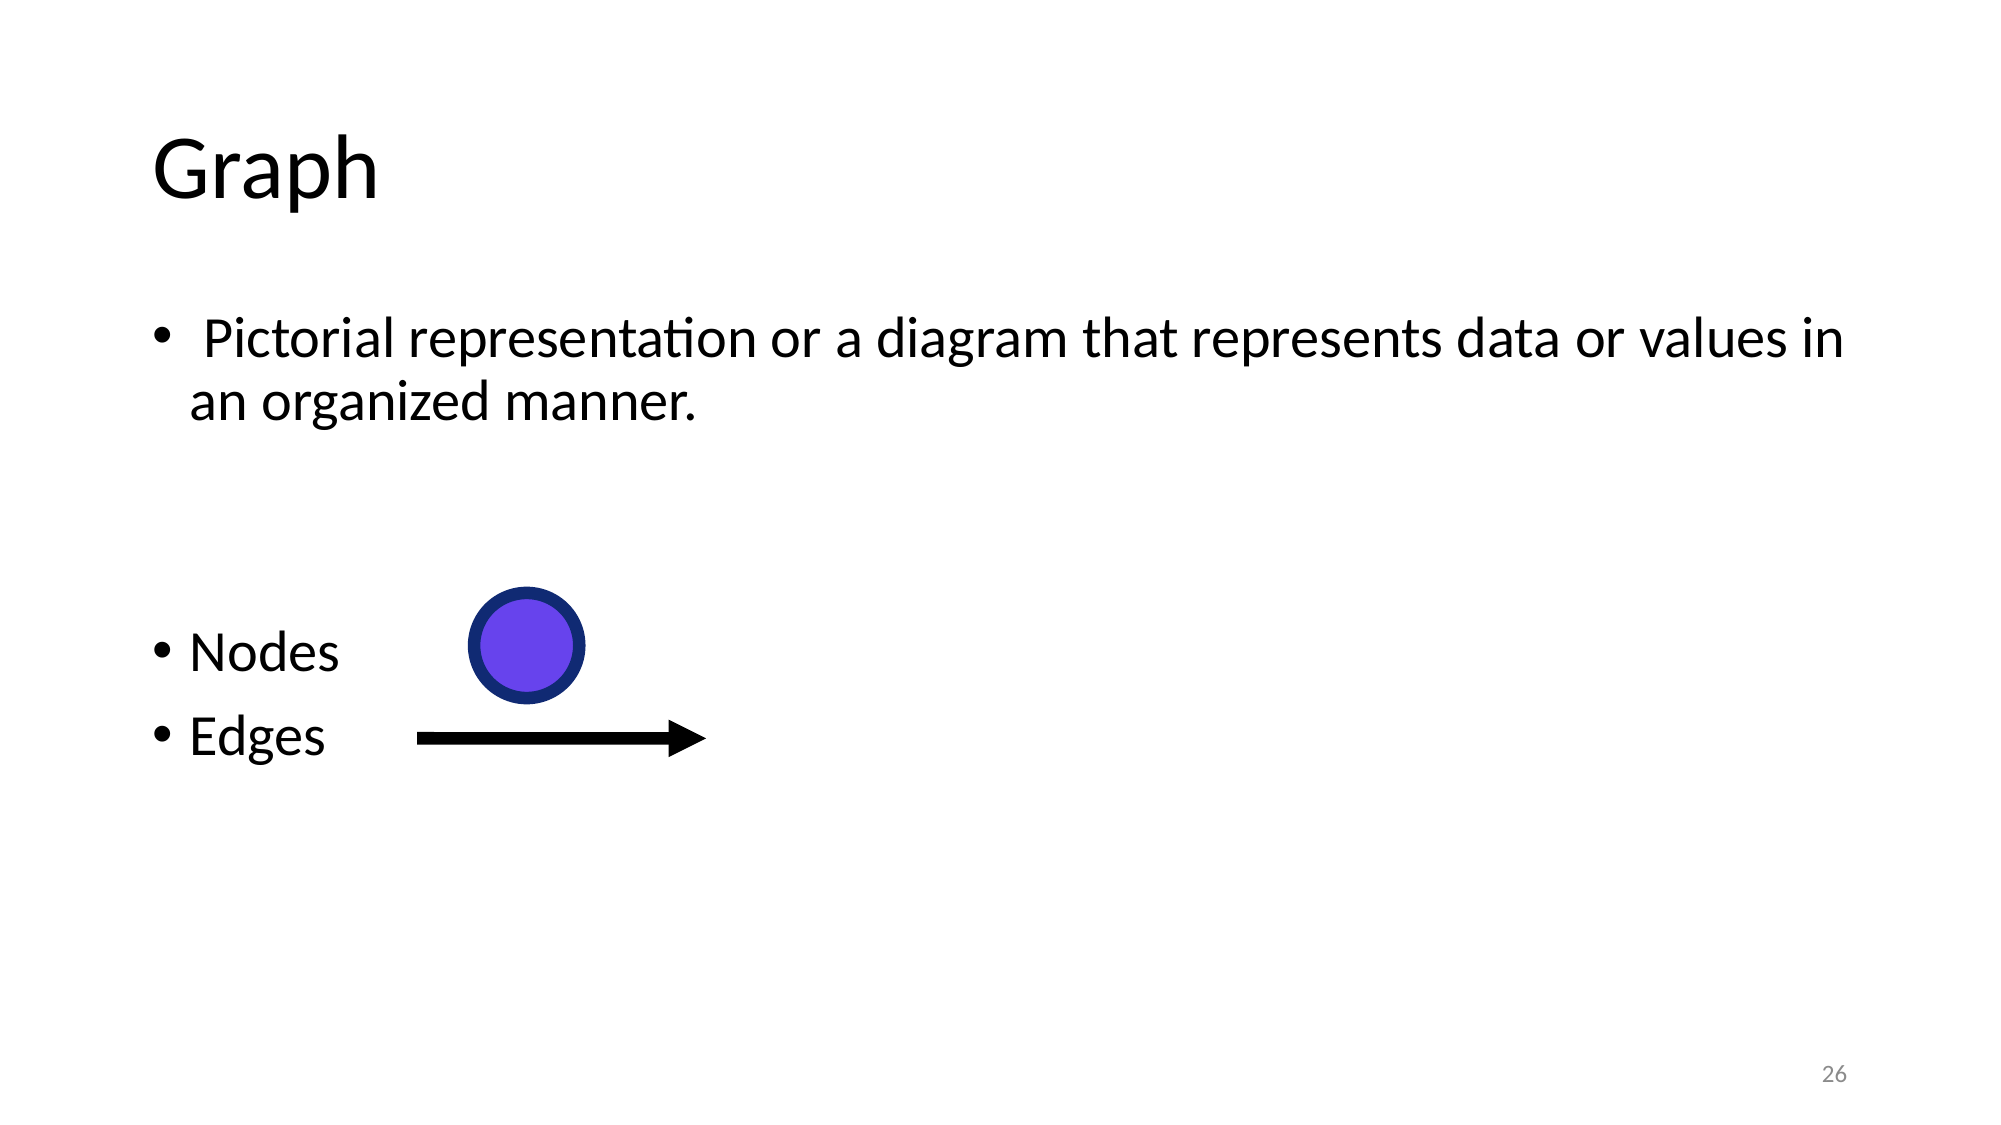

# Graph
 Pictorial representation or a diagram that represents data or values in an organized manner.

Nodes
Edges

26